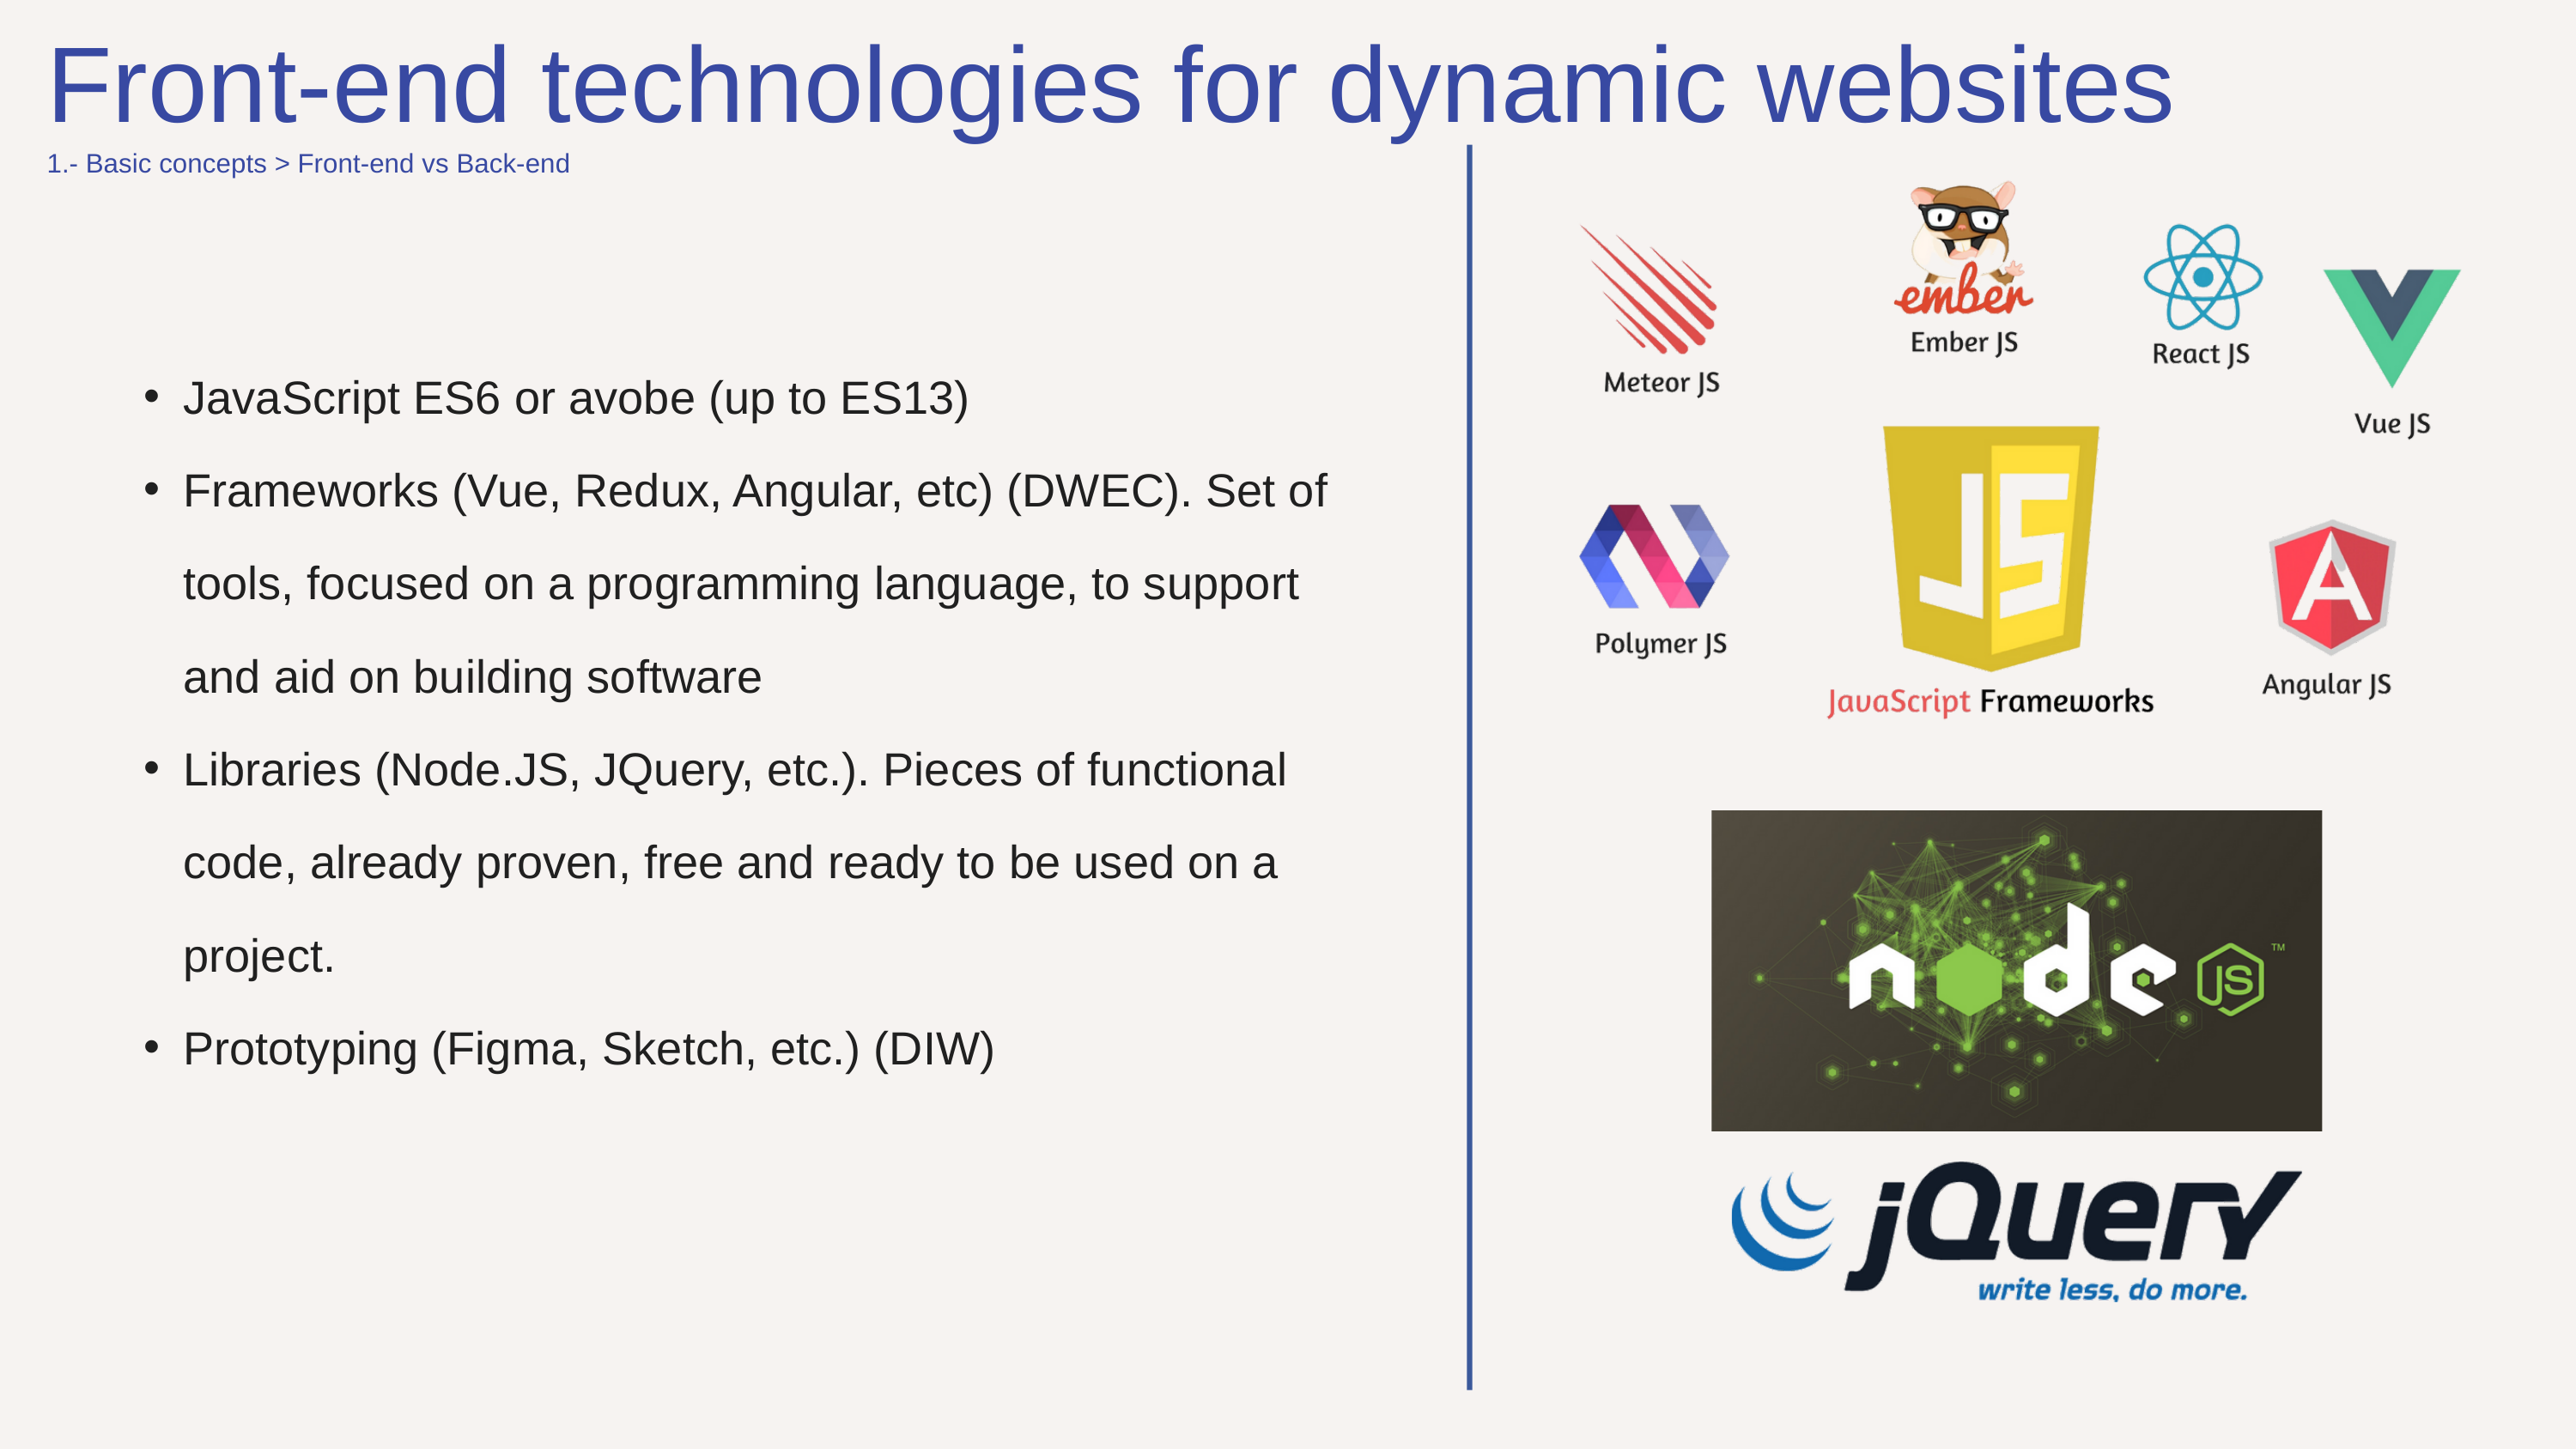

Front-end technologies for dynamic websites

1.- Basic concepts > Front-end vs Back-end

JavaScript ES6 or avobe (up to ES13)
Frameworks (Vue, Redux, Angular, etc) (DWEC). Set of tools, focused on a programming language, to support and aid on building software
Libraries (Node.JS, JQuery, etc.). Pieces of functional code, already proven, free and ready to be used on a project.
Prototyping (Figma, Sketch, etc.) (DIW)